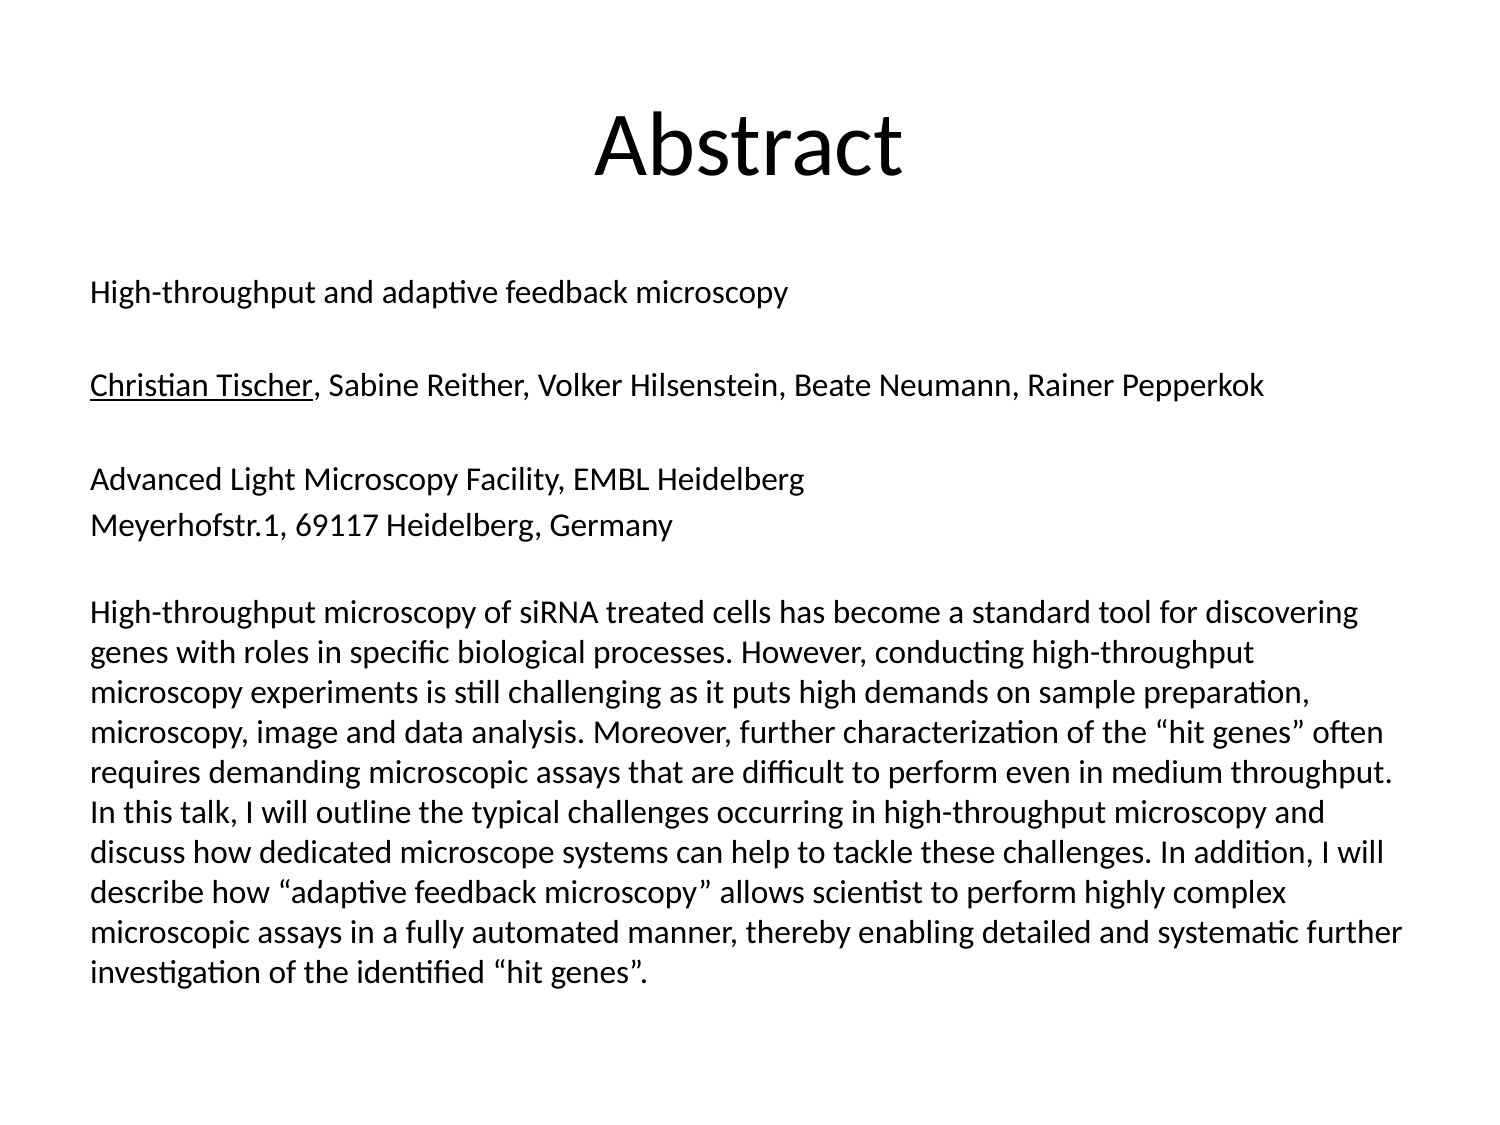

# Abstract
High-throughput and adaptive feedback microscopy

Christian Tischer, Sabine Reither, Volker Hilsenstein, Beate Neumann, Rainer Pepperkok

Advanced Light Microscopy Facility, EMBL Heidelberg
Meyerhofstr.1, 69117 Heidelberg, Germany
High-throughput microscopy of siRNA treated cells has become a standard tool for discovering genes with roles in specific biological processes. However, conducting high-throughput microscopy experiments is still challenging as it puts high demands on sample preparation, microscopy, image and data analysis. Moreover, further characterization of the “hit genes” often requires demanding microscopic assays that are difficult to perform even in medium throughput. In this talk, I will outline the typical challenges occurring in high-throughput microscopy and discuss how dedicated microscope systems can help to tackle these challenges. In addition, I will describe how “adaptive feedback microscopy” allows scientist to perform highly complex microscopic assays in a fully automated manner, thereby enabling detailed and systematic further investigation of the identified “hit genes”.